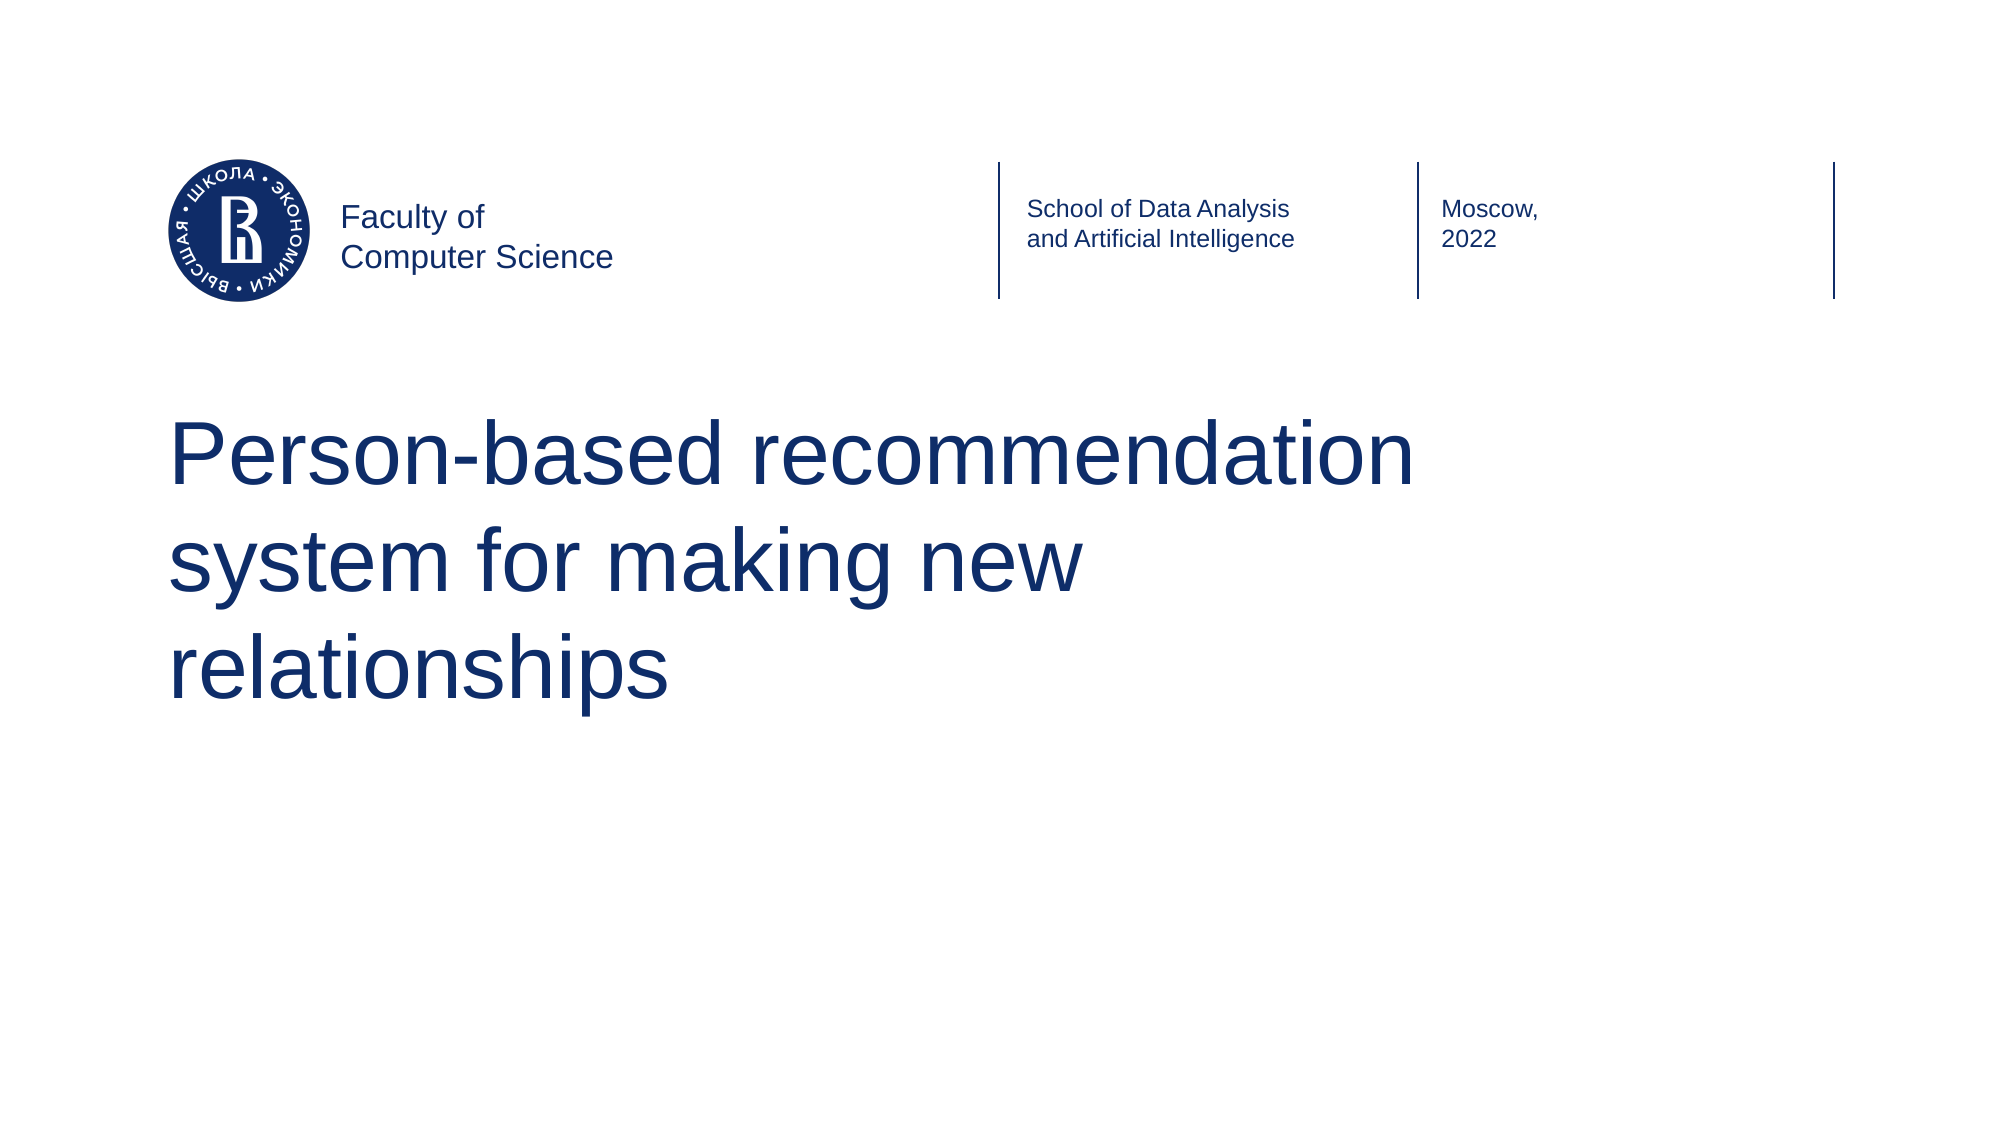

School of Data Analysis
and Artificial Intelligence
Moscow,
2022
Faculty of
Computer Science
# Person-based recommendation system for making new relationships